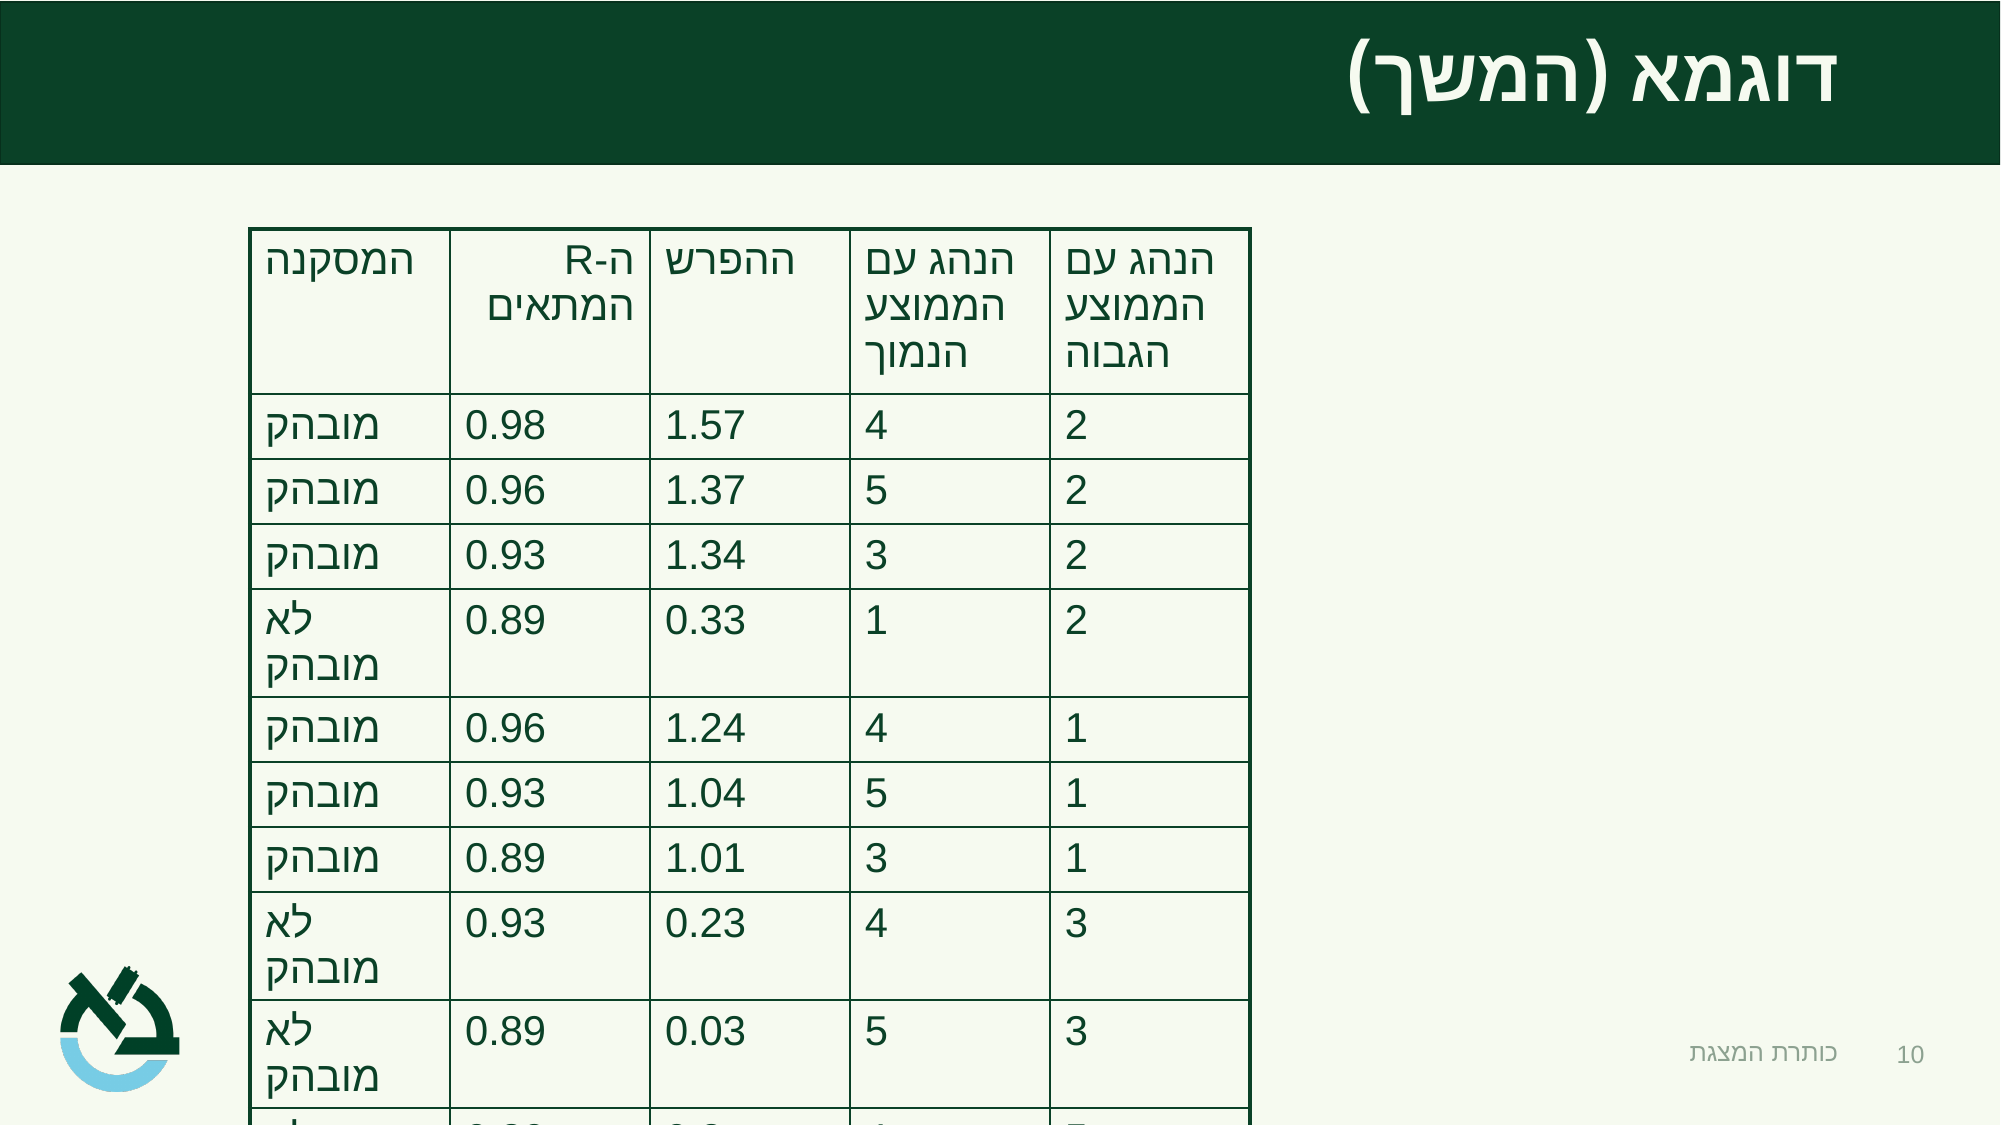

# דוגמא (המשך)
| המסקנה | ה-R המתאים | ההפרש | הנהג עם הממוצע הנמוך | הנהג עם הממוצע הגבוה |
| --- | --- | --- | --- | --- |
| מובהק | 0.98 | 1.57 | 4 | 2 |
| מובהק | 0.96 | 1.37 | 5 | 2 |
| מובהק | 0.93 | 1.34 | 3 | 2 |
| לא מובהק | 0.89 | 0.33 | 1 | 2 |
| מובהק | 0.96 | 1.24 | 4 | 1 |
| מובהק | 0.93 | 1.04 | 5 | 1 |
| מובהק | 0.89 | 1.01 | 3 | 1 |
| לא מובהק | 0.93 | 0.23 | 4 | 3 |
| לא מובהק | 0.89 | 0.03 | 5 | 3 |
| לא מובהק | 0.89 | 0.2 | 4 | 5 |
10
כותרת המצגת